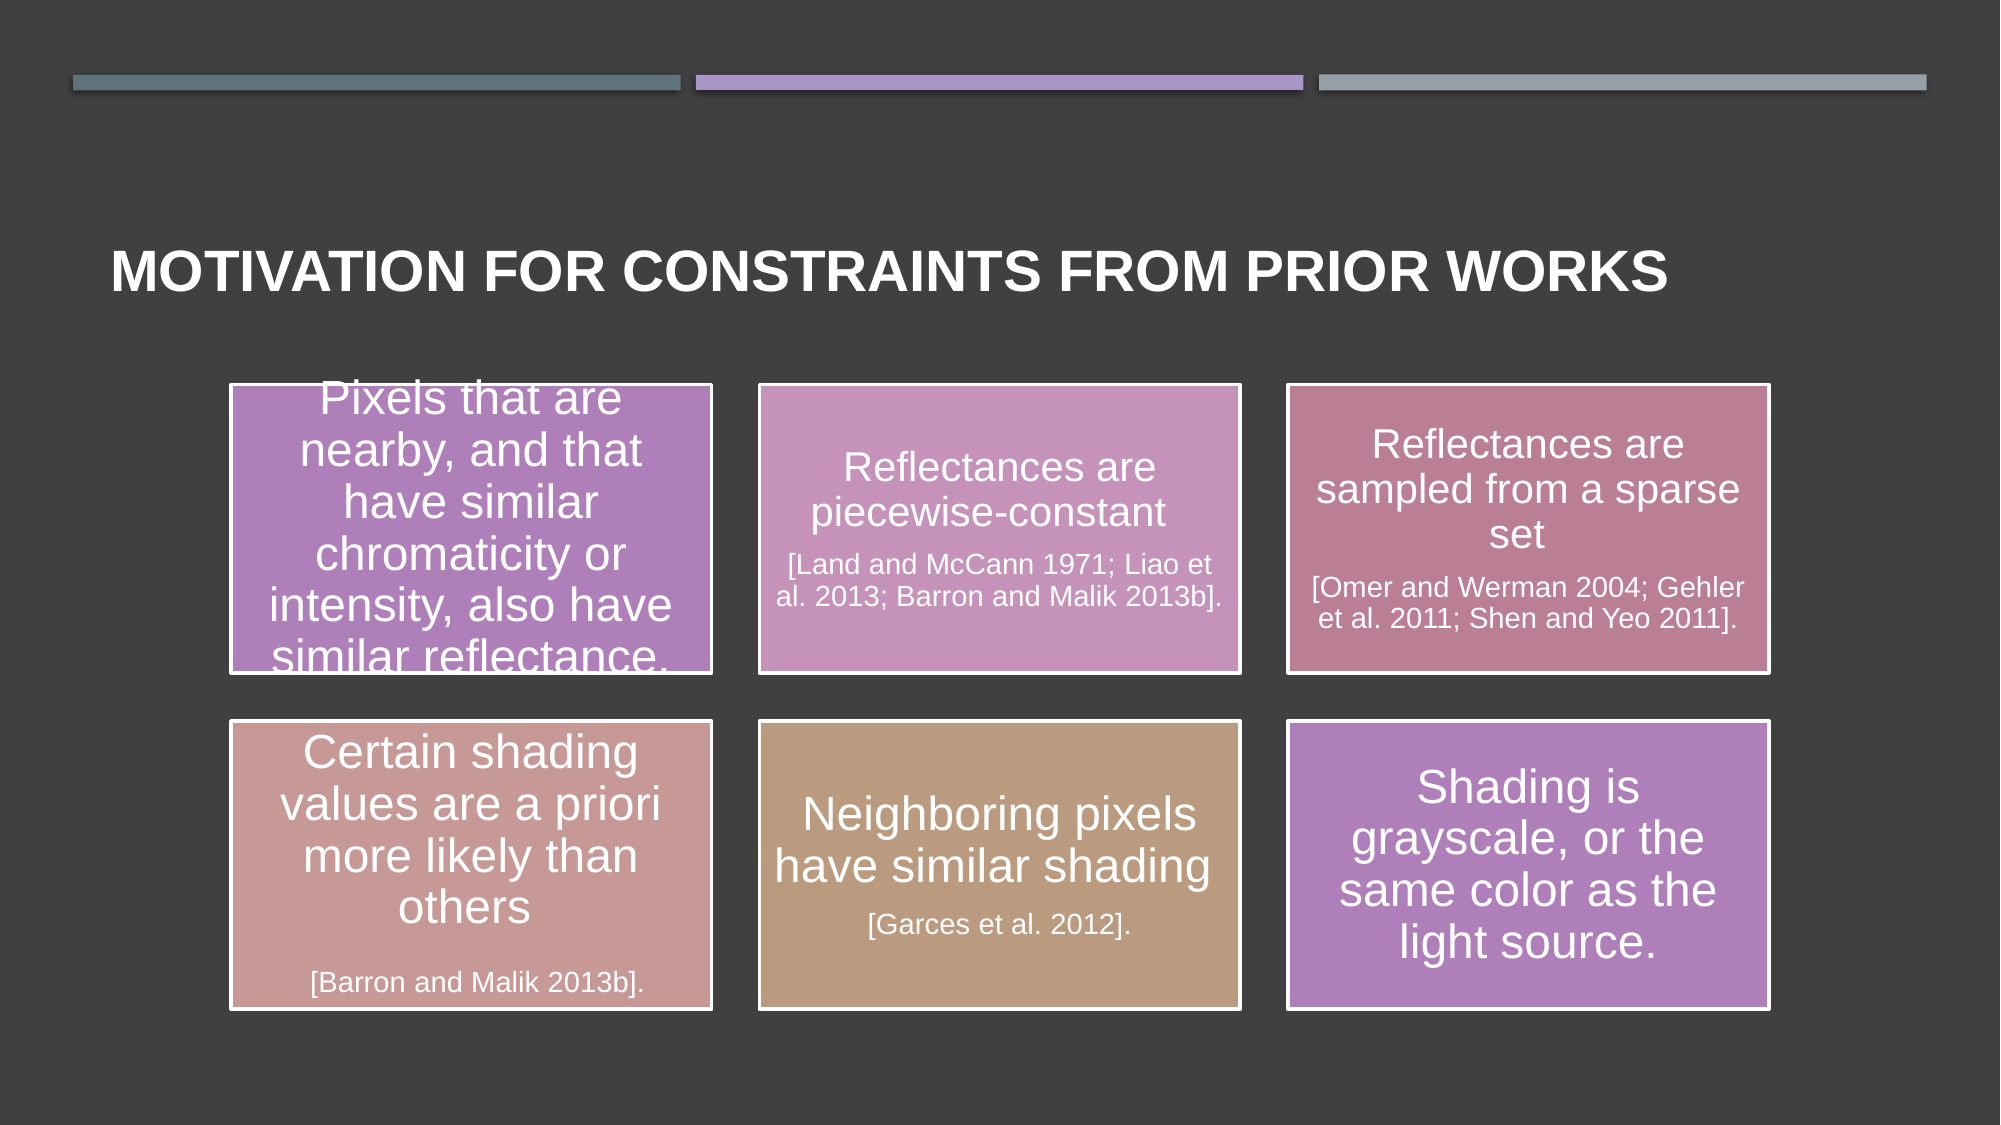

# Motivation for Constraints from prior works
Pixels that are nearby, and that have similar chromaticity or intensity, also have similar reflectance.
Reflectances are piecewise-constant
[Land and McCann 1971; Liao et al. 2013; Barron and Malik 2013b].
Reflectances are sampled from a sparse set
[Omer and Werman 2004; Gehler et al. 2011; Shen and Yeo 2011].
Certain shading values are a priori more likely than others
 [Barron and Malik 2013b].
Neighboring pixels have similar shading
[Garces et al. 2012].
Shading is grayscale, or the same color as the light source.